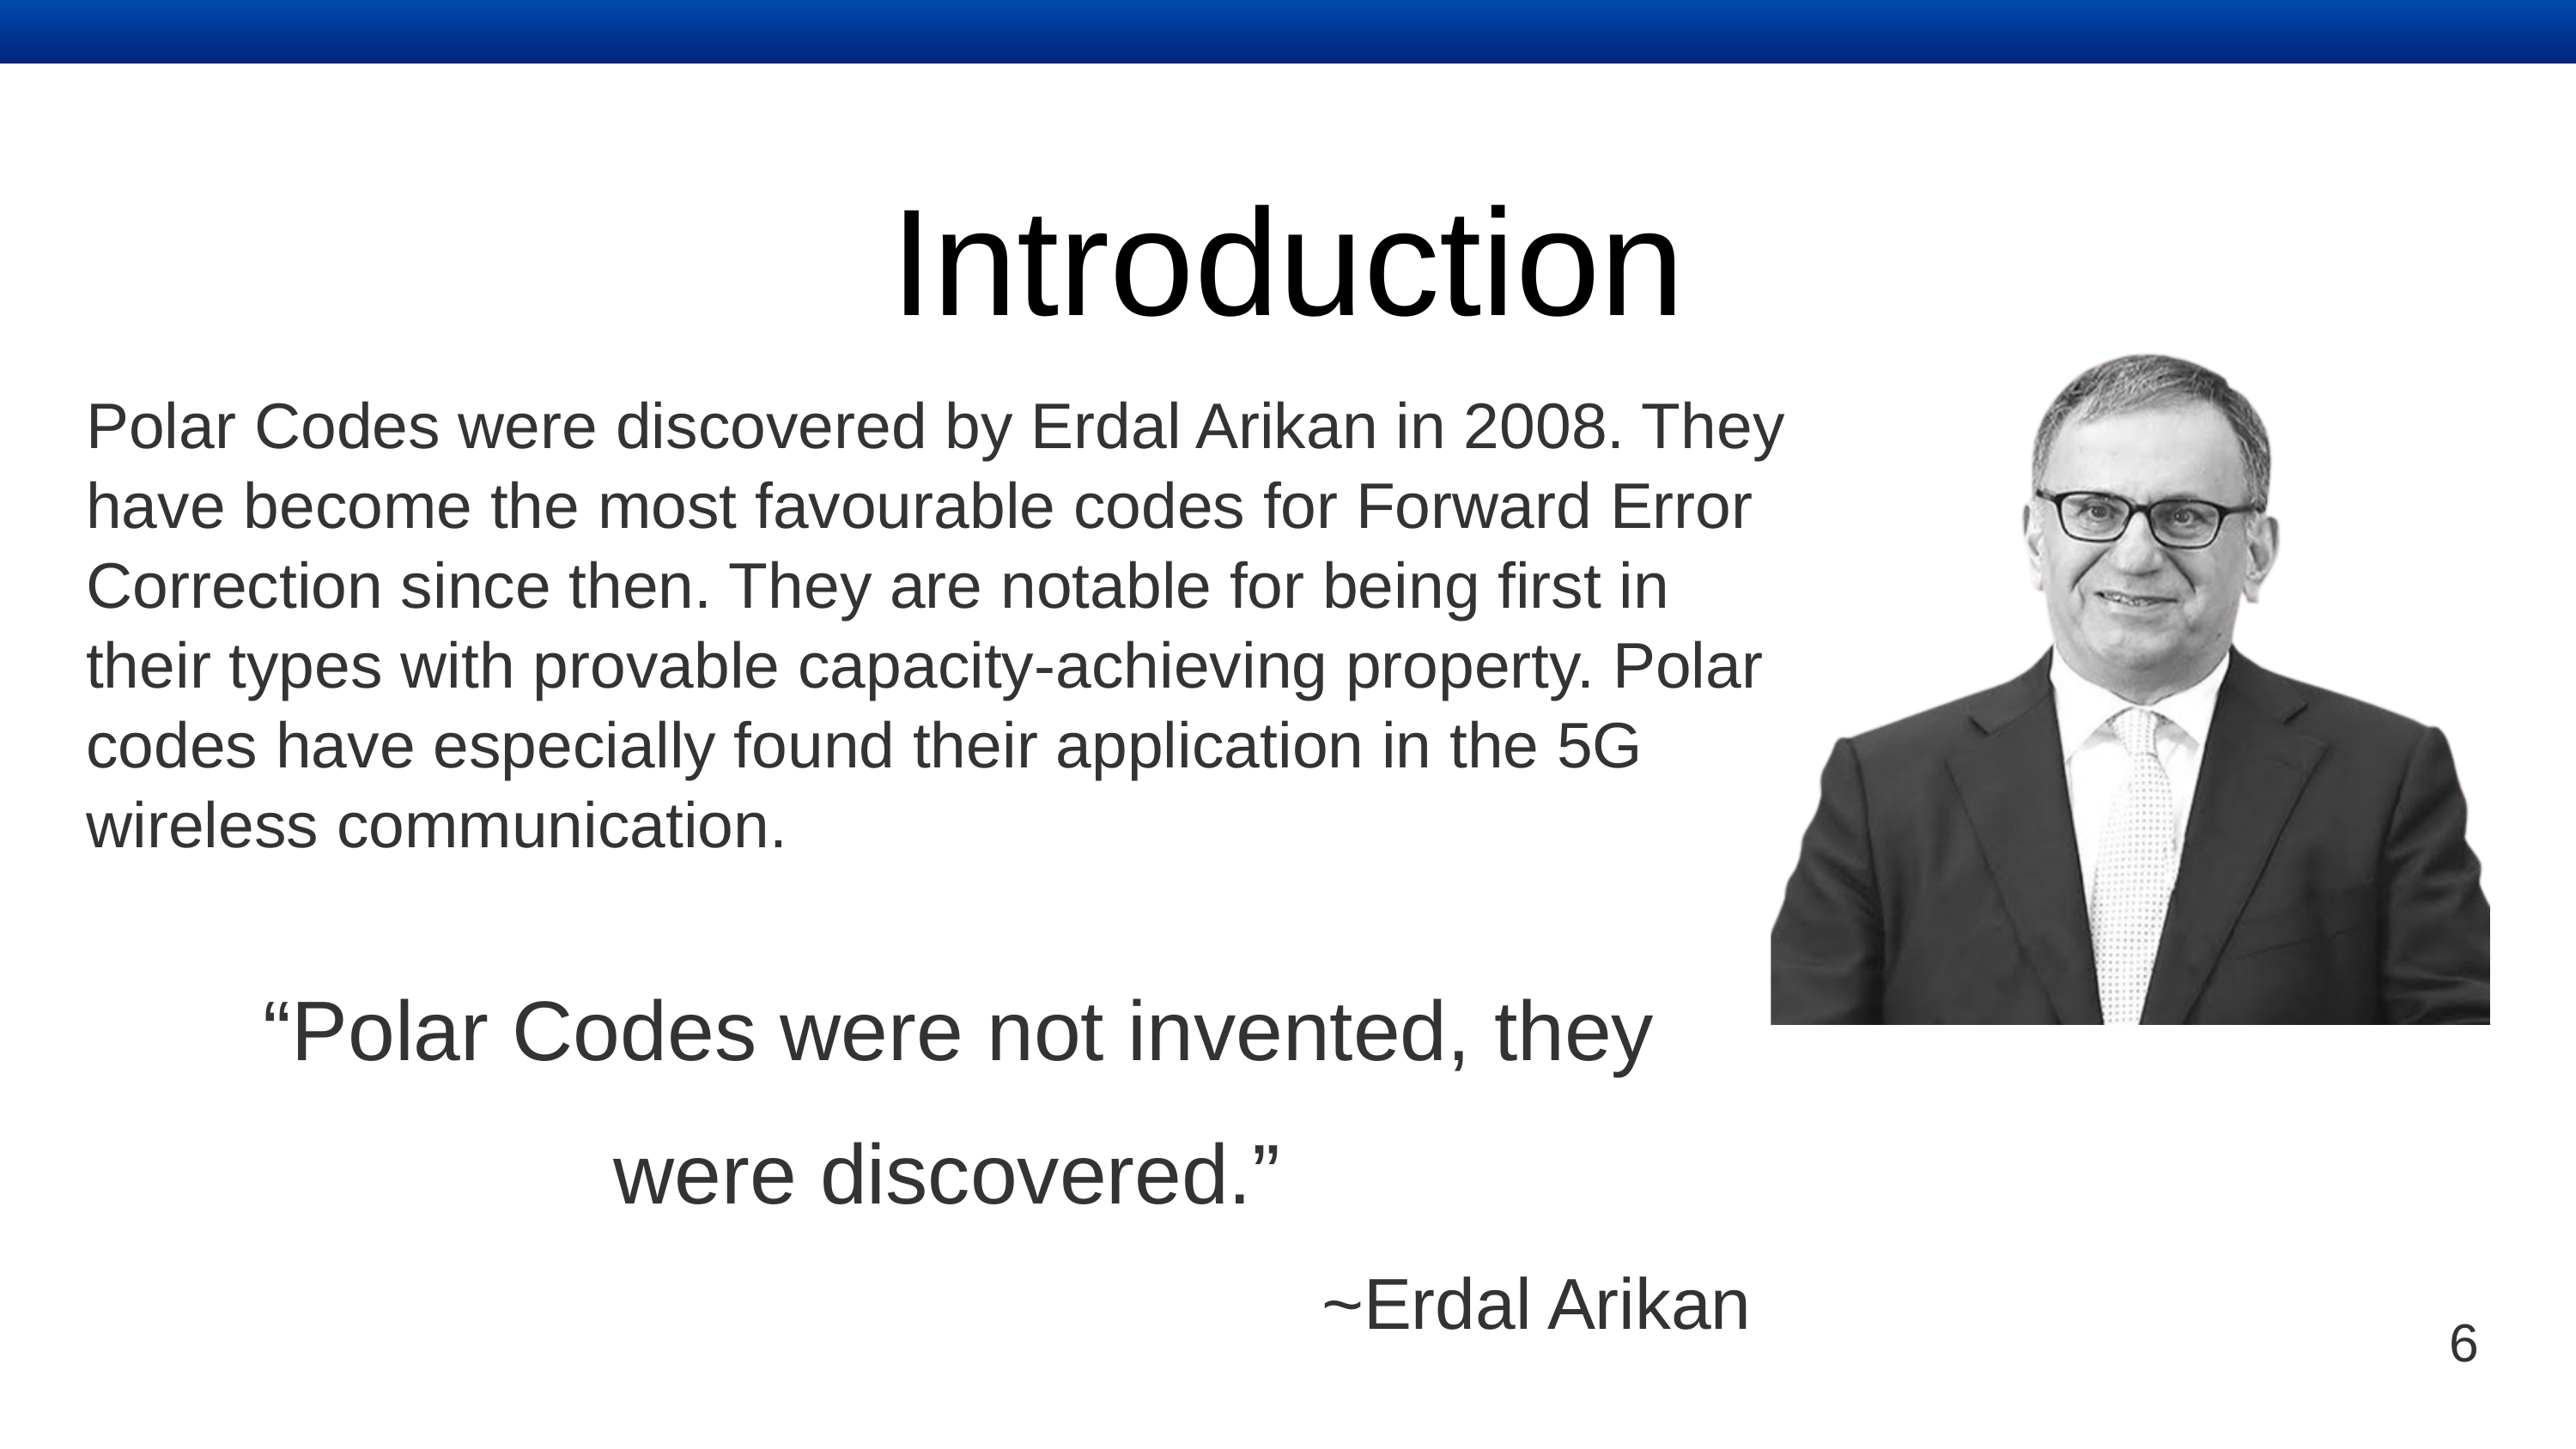

Introduction

Polar Codes were discovered by Erdal Arikan in 2008. They have become the most favourable codes for Forward Error Correction since then. They are notable for being first in their types with provable capacity-achieving property. Polar codes have especially found their application in the 5G wireless communication.
 “Polar Codes were not invented, they were discovered.”
~Erdal Arikan
6